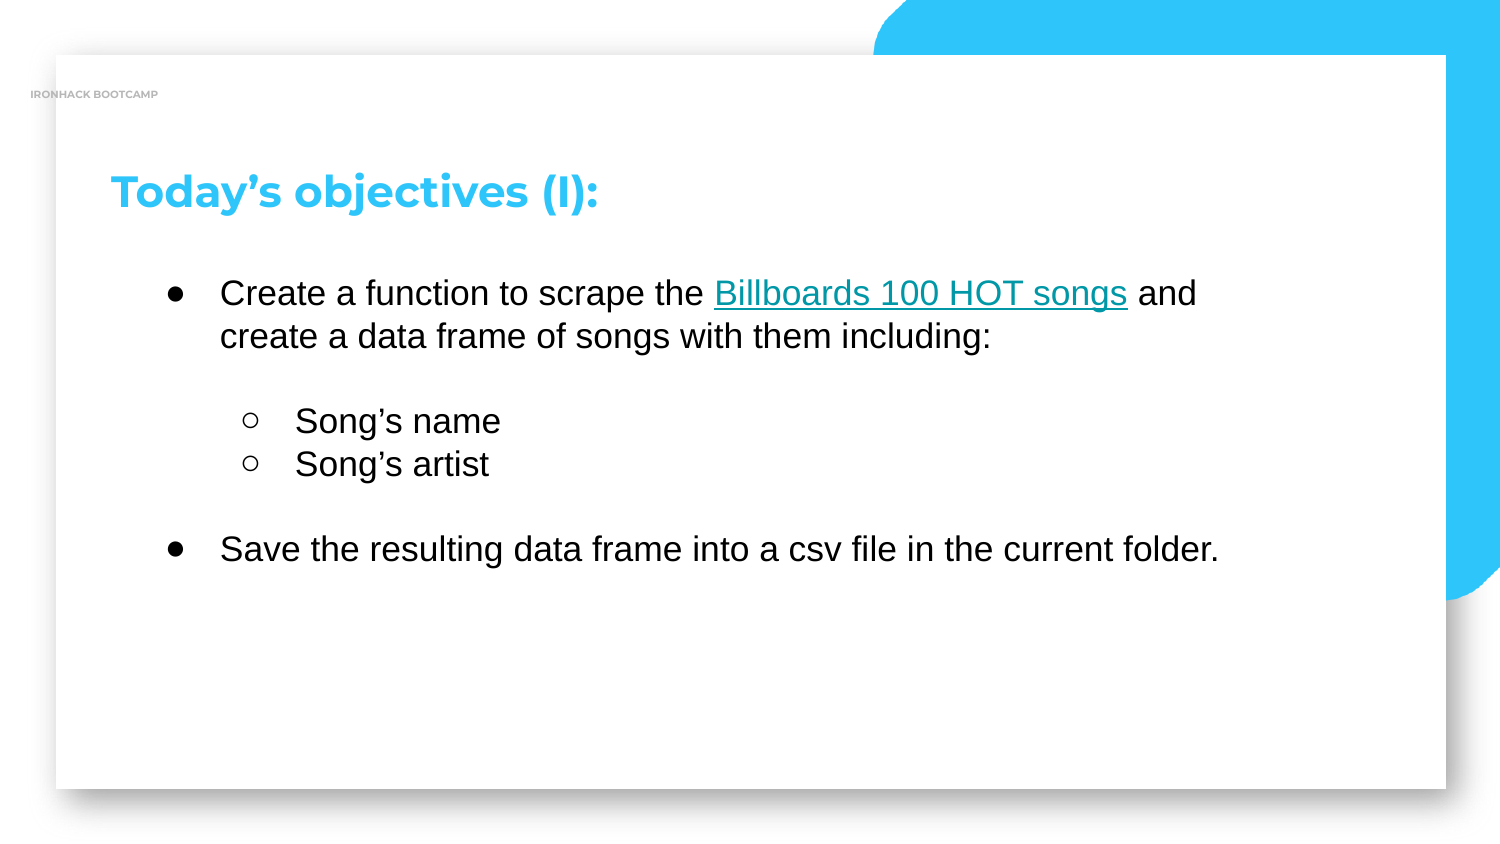

IRONHACK BOOTCAMP
Today’s objectives (I):
Create a function to scrape the Billboards 100 HOT songs and create a data frame of songs with them including:

Song’s name
Song’s artist

Save the resulting data frame into a csv file in the current folder.